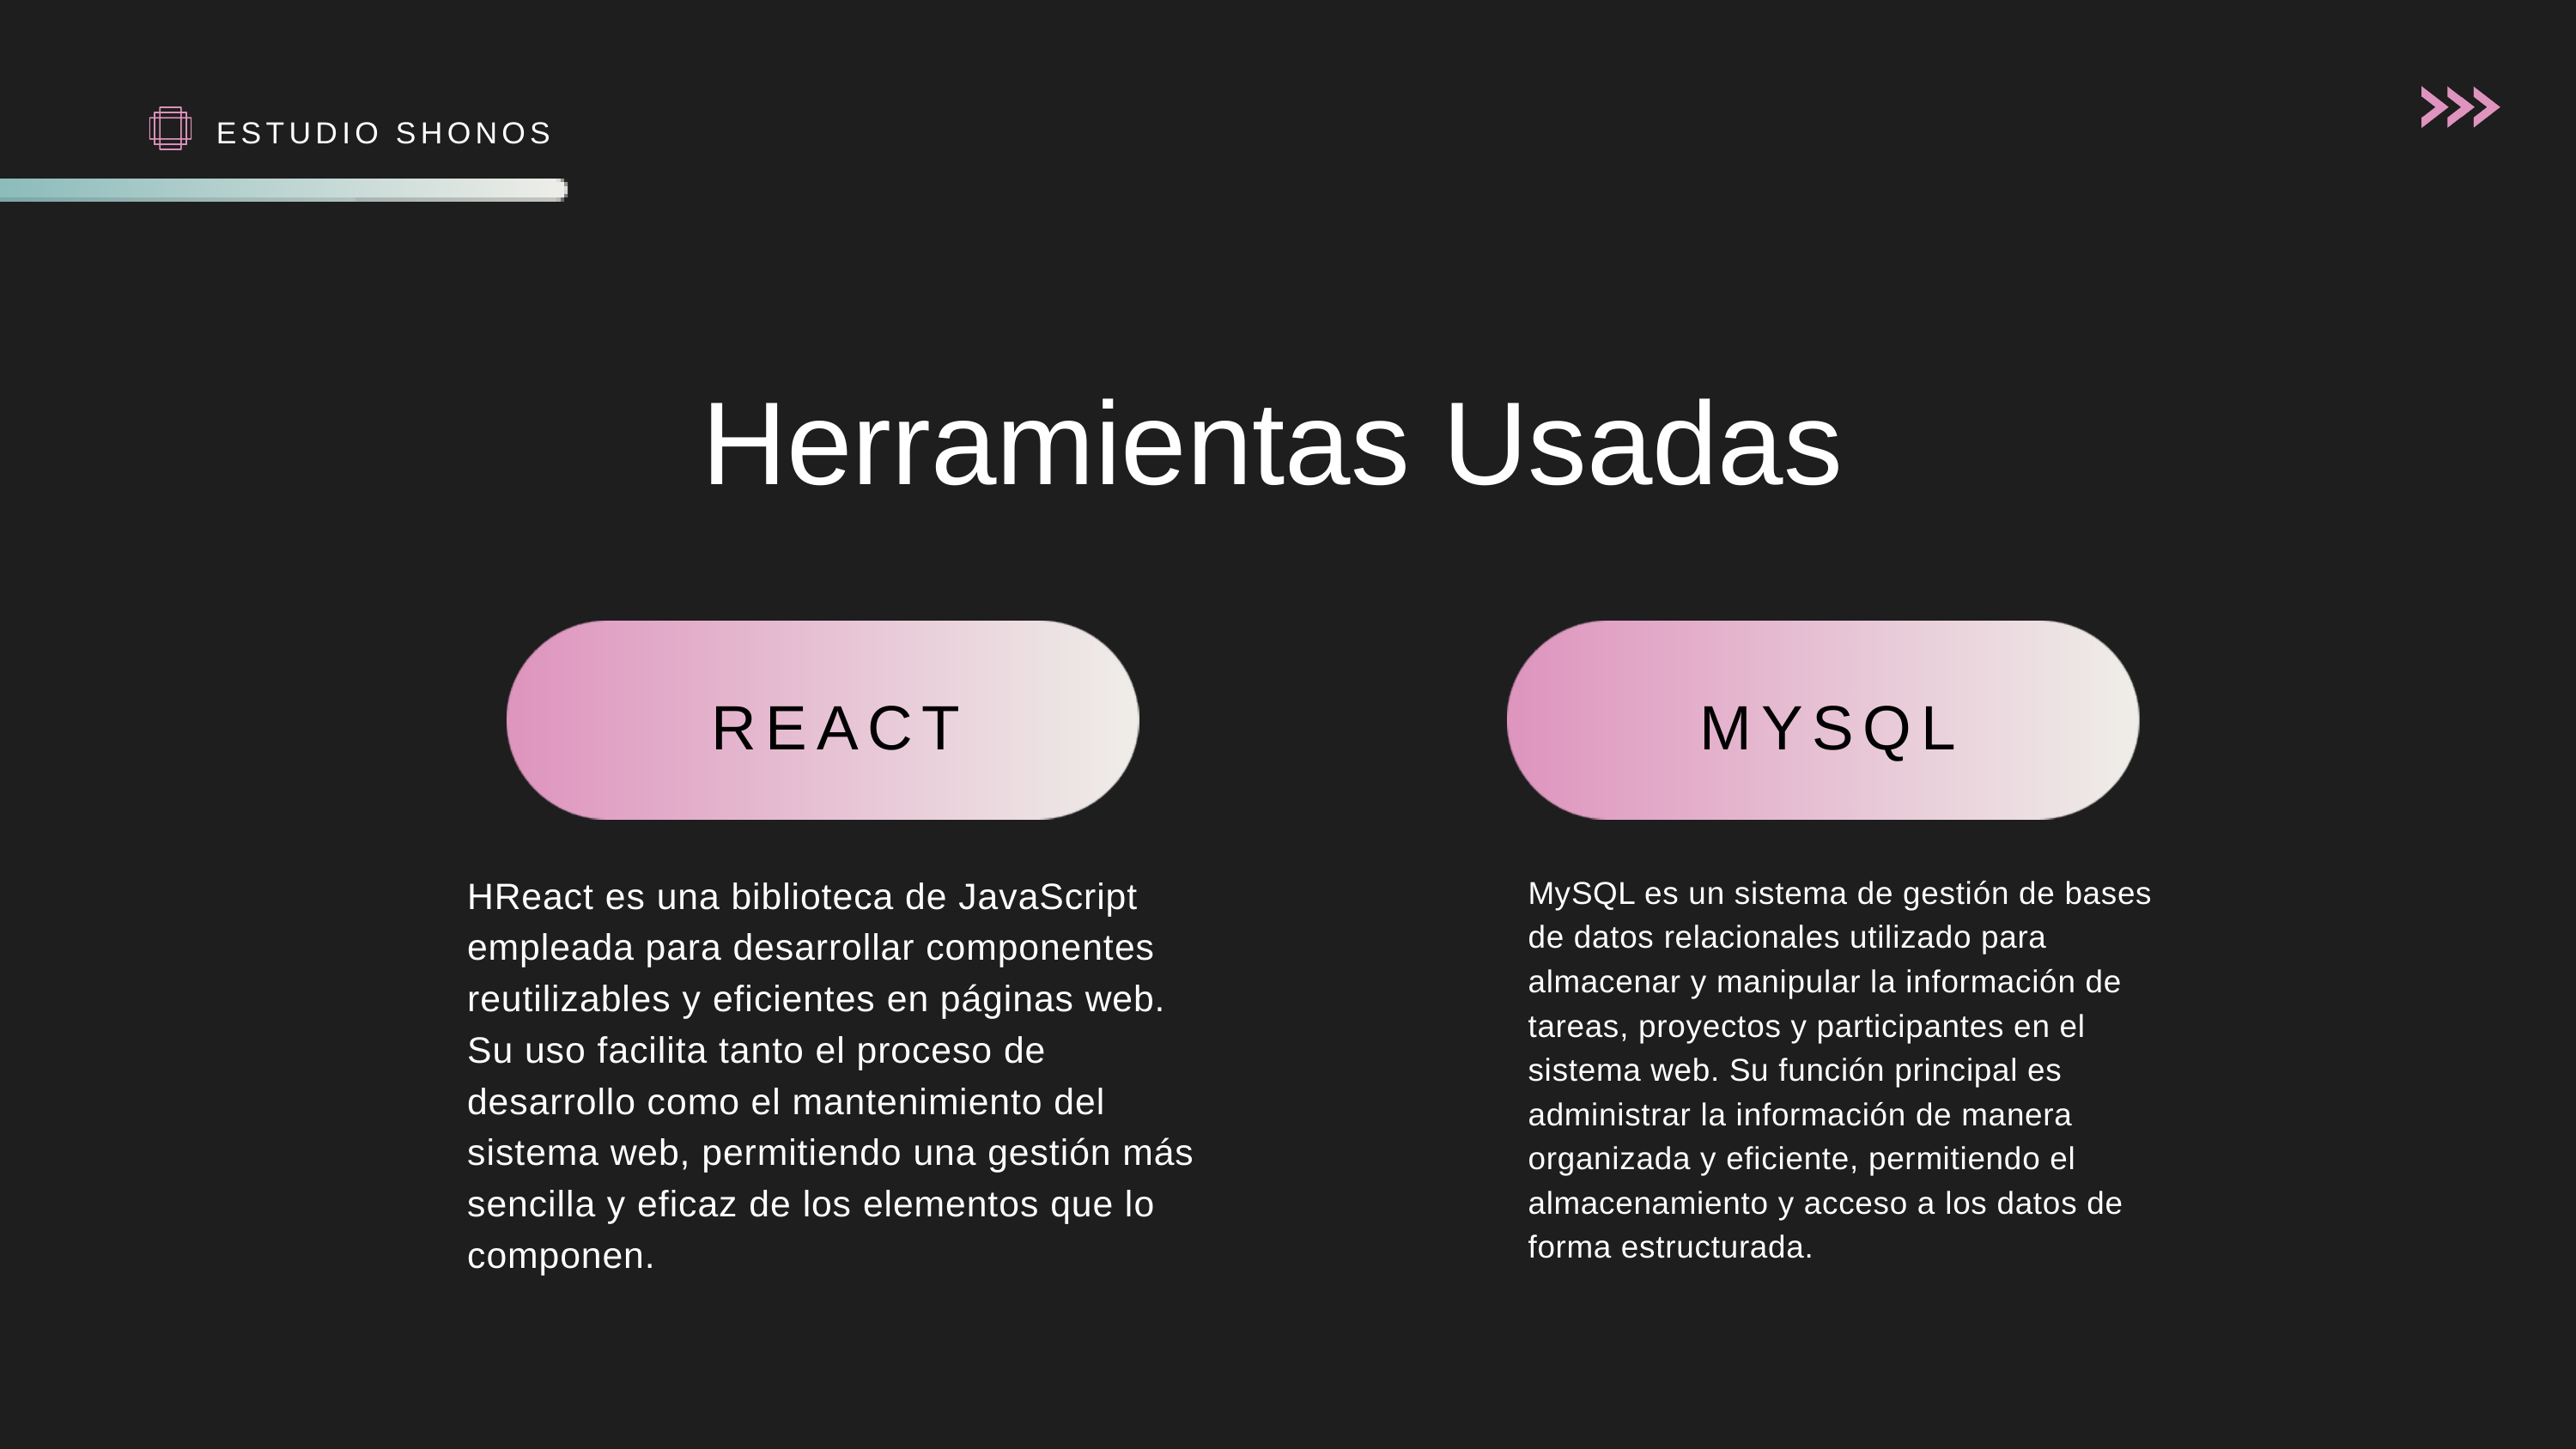

ESTUDIO SHONOS

Herramientas Usadas

REACT
MYSQL
HReact es una biblioteca de JavaScript empleada para desarrollar componentes reutilizables y eficientes en páginas web. Su uso facilita tanto el proceso de desarrollo como el mantenimiento del sistema web, permitiendo una gestión más sencilla y eficaz de los elementos que lo componen.
MySQL es un sistema de gestión de bases de datos relacionales utilizado para almacenar y manipular la información de tareas, proyectos y participantes en el sistema web. Su función principal es administrar la información de manera organizada y eficiente, permitiendo el almacenamiento y acceso a los datos de forma estructurada.